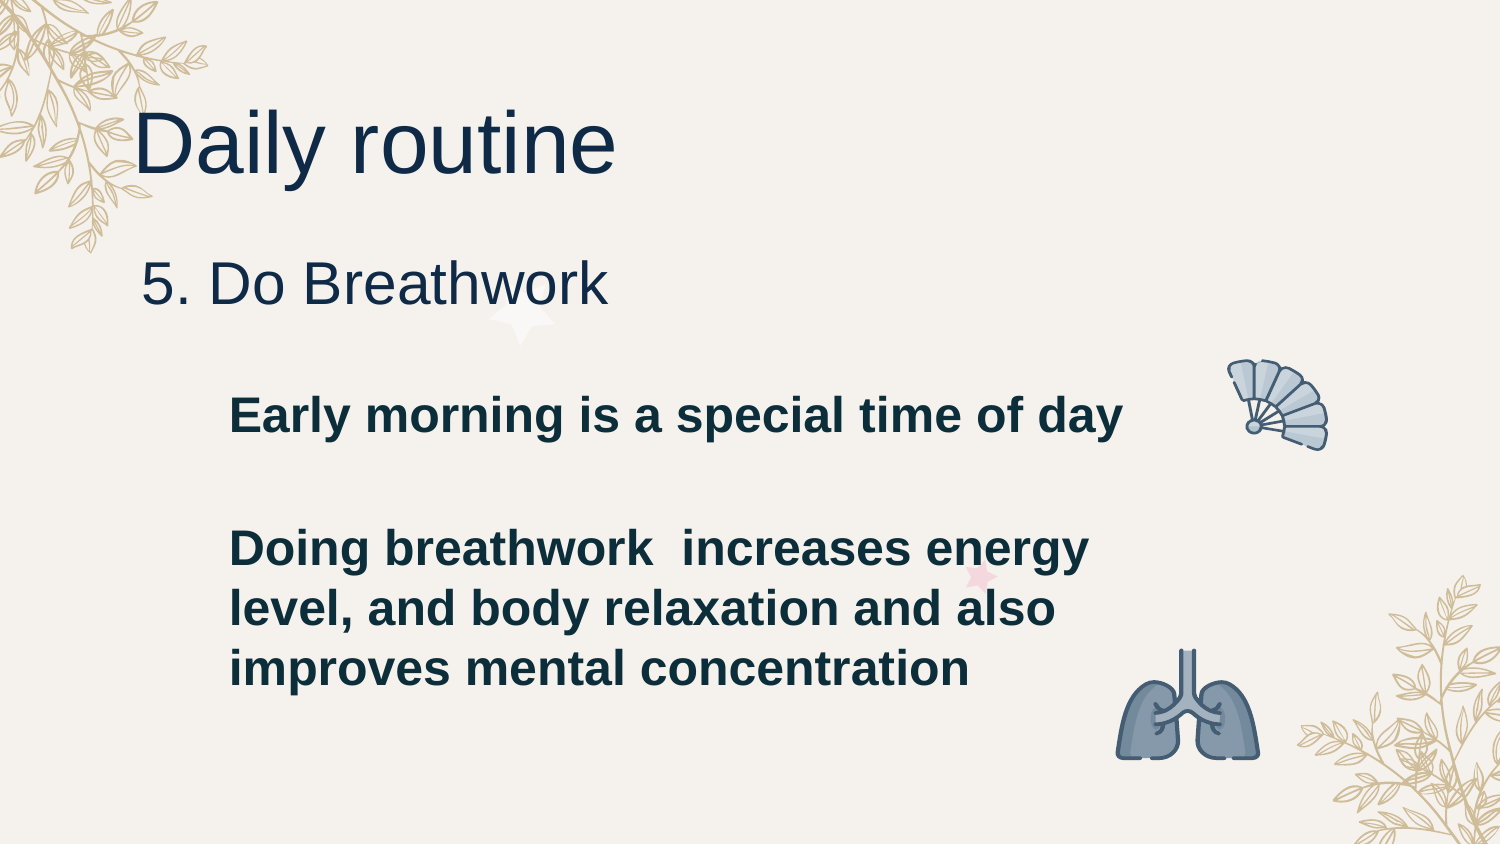

Daily routine

5. Do Breathwork

Early morning is a special time of day

Doing breathwork  increases energy level, and body relaxation and also improves mental concentration